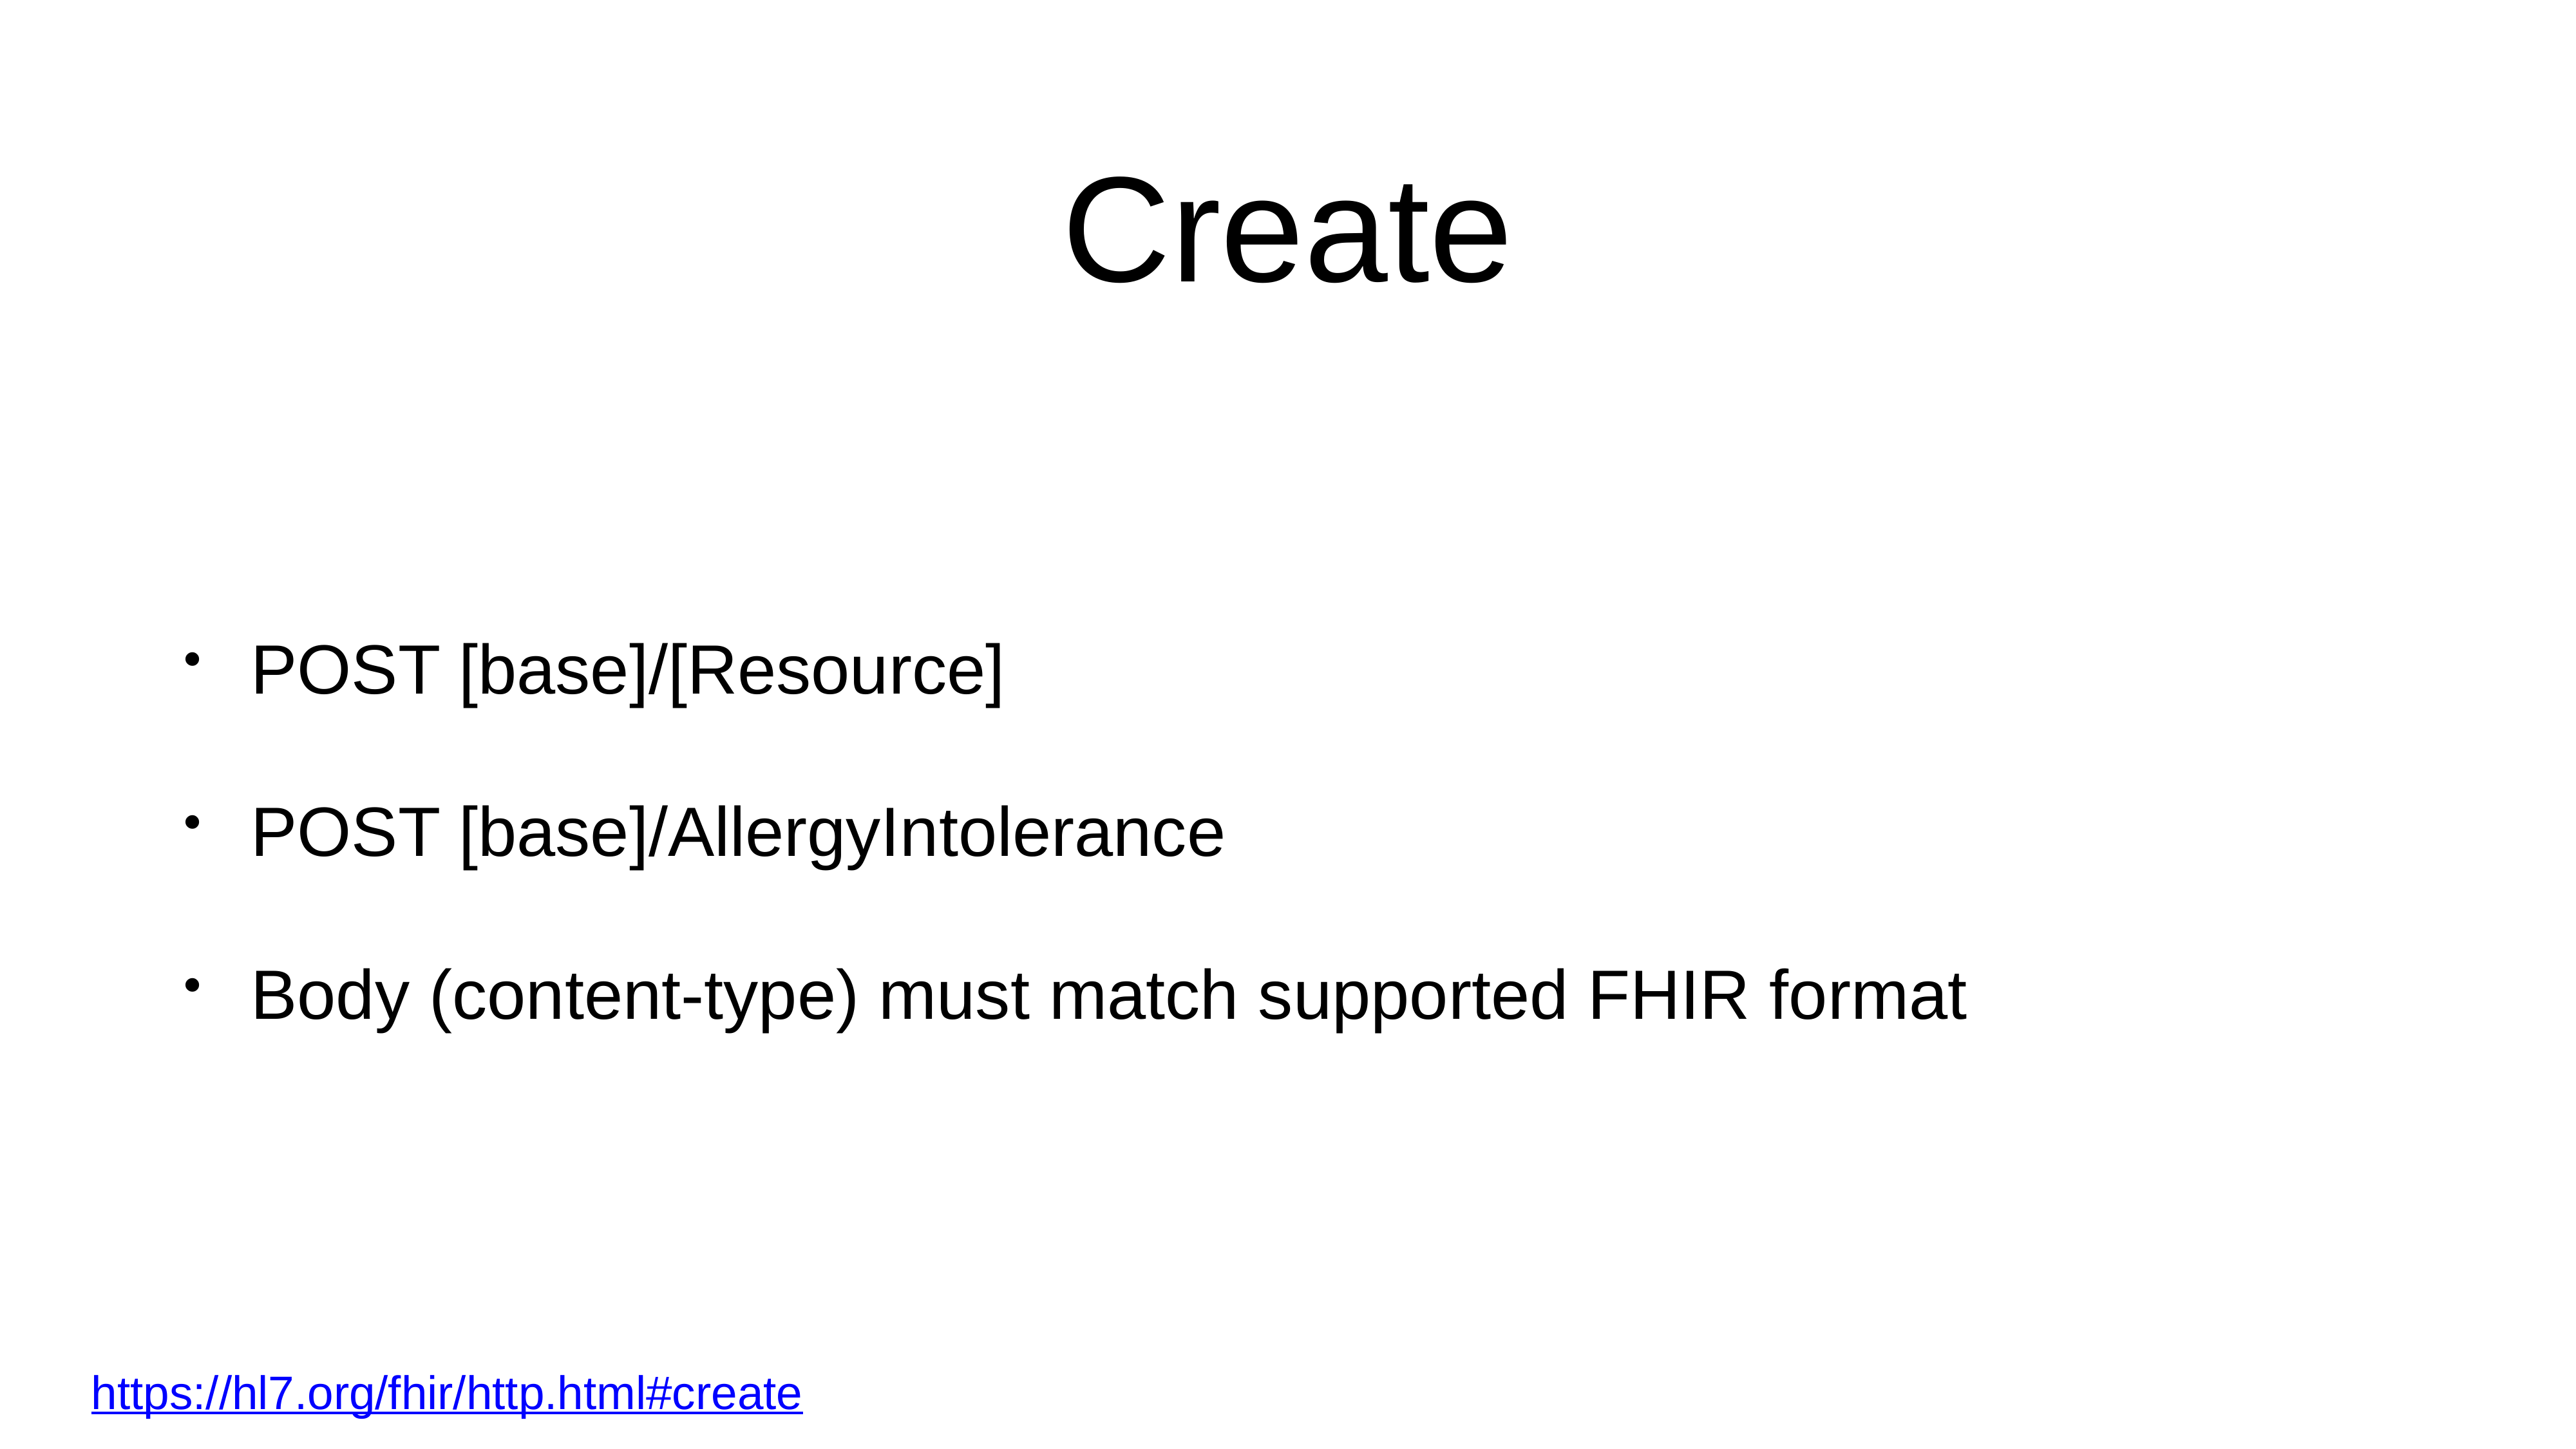

# Create
POST [base]/[Resource]
POST [base]/AllergyIntolerance
Body (content-type) must match supported FHIR format
https://hl7.org/fhir/http.html#create